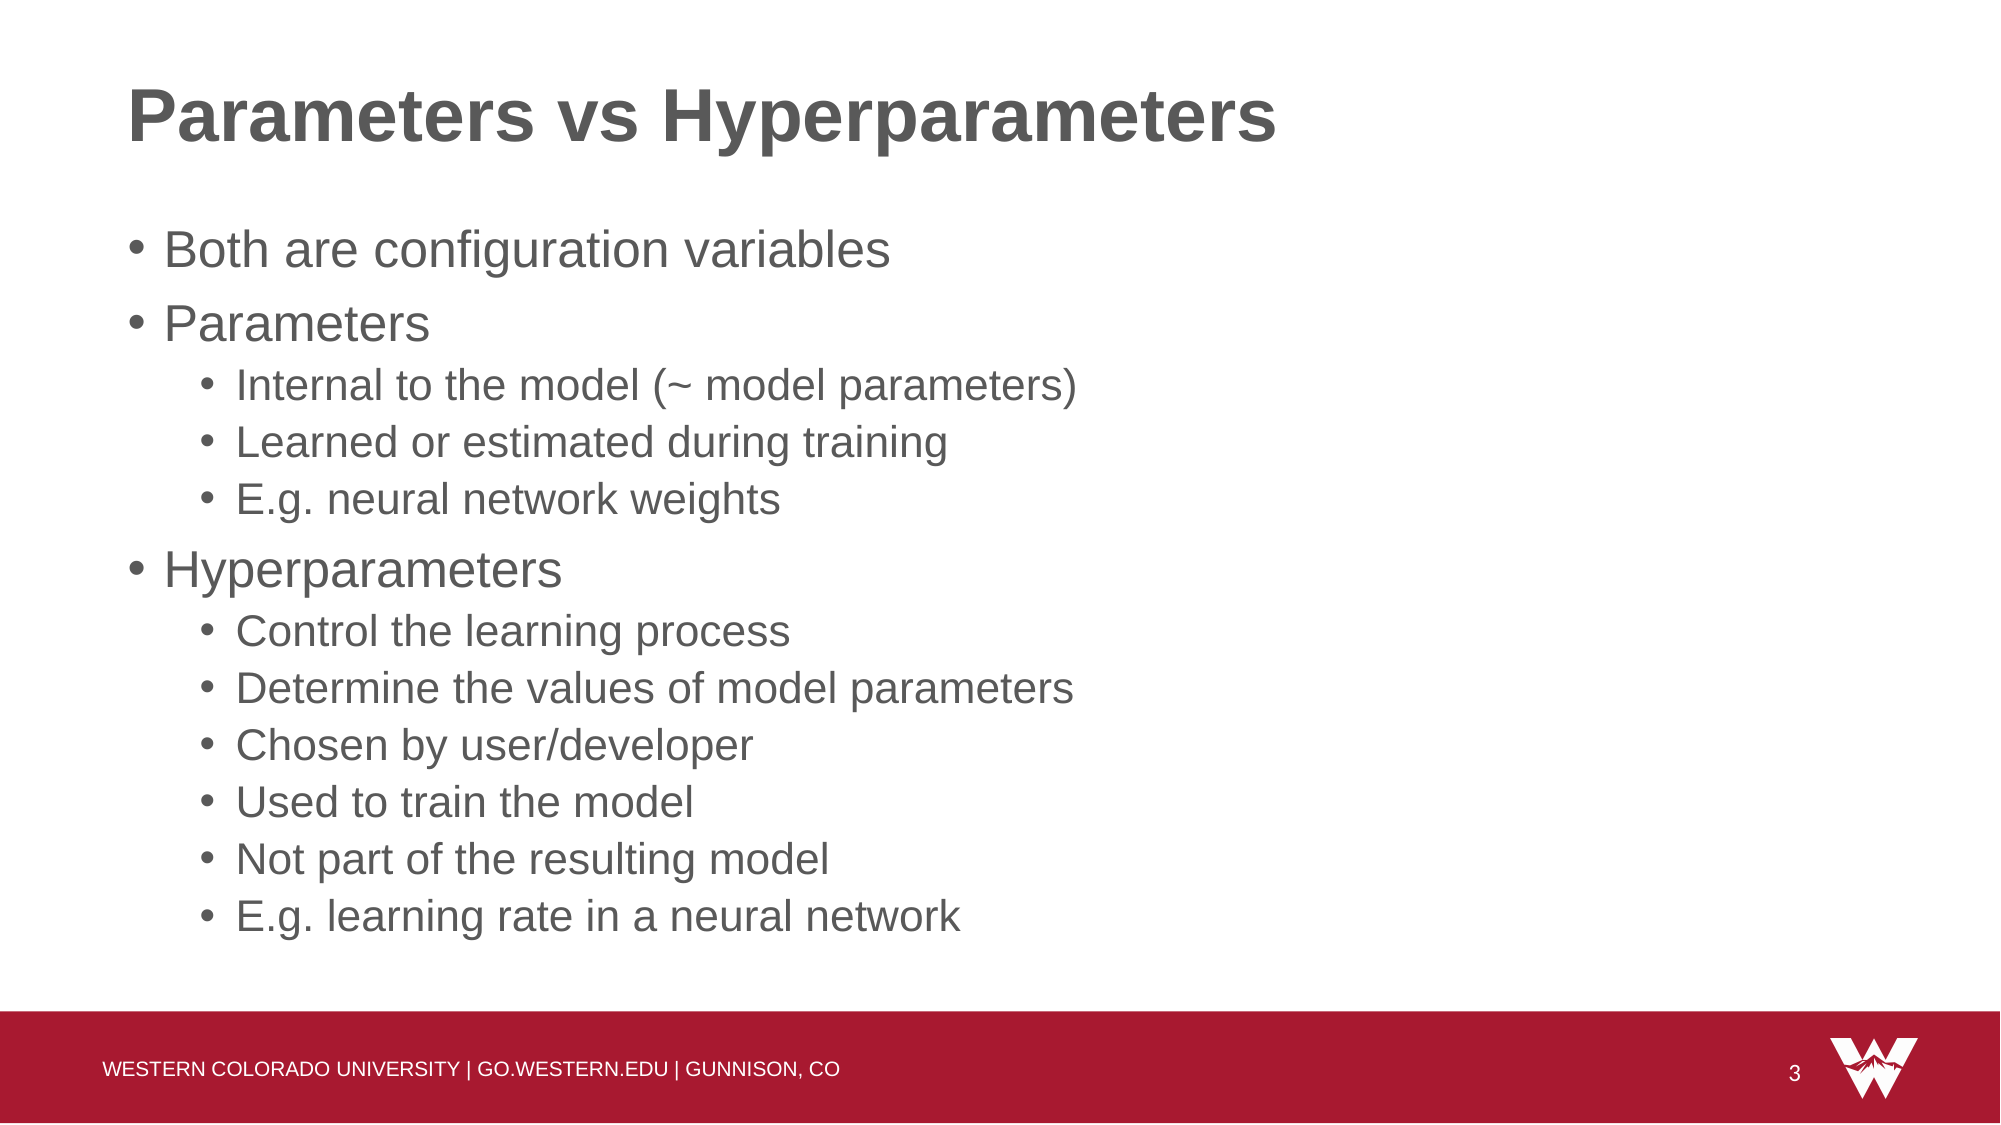

# Parameters vs Hyperparameters
Both are configuration variables
Parameters
Internal to the model (~ model parameters)
Learned or estimated during training
E.g. neural network weights
Hyperparameters
Control the learning process
Determine the values of model parameters
Chosen by user/developer
Used to train the model
Not part of the resulting model
E.g. learning rate in a neural network
3